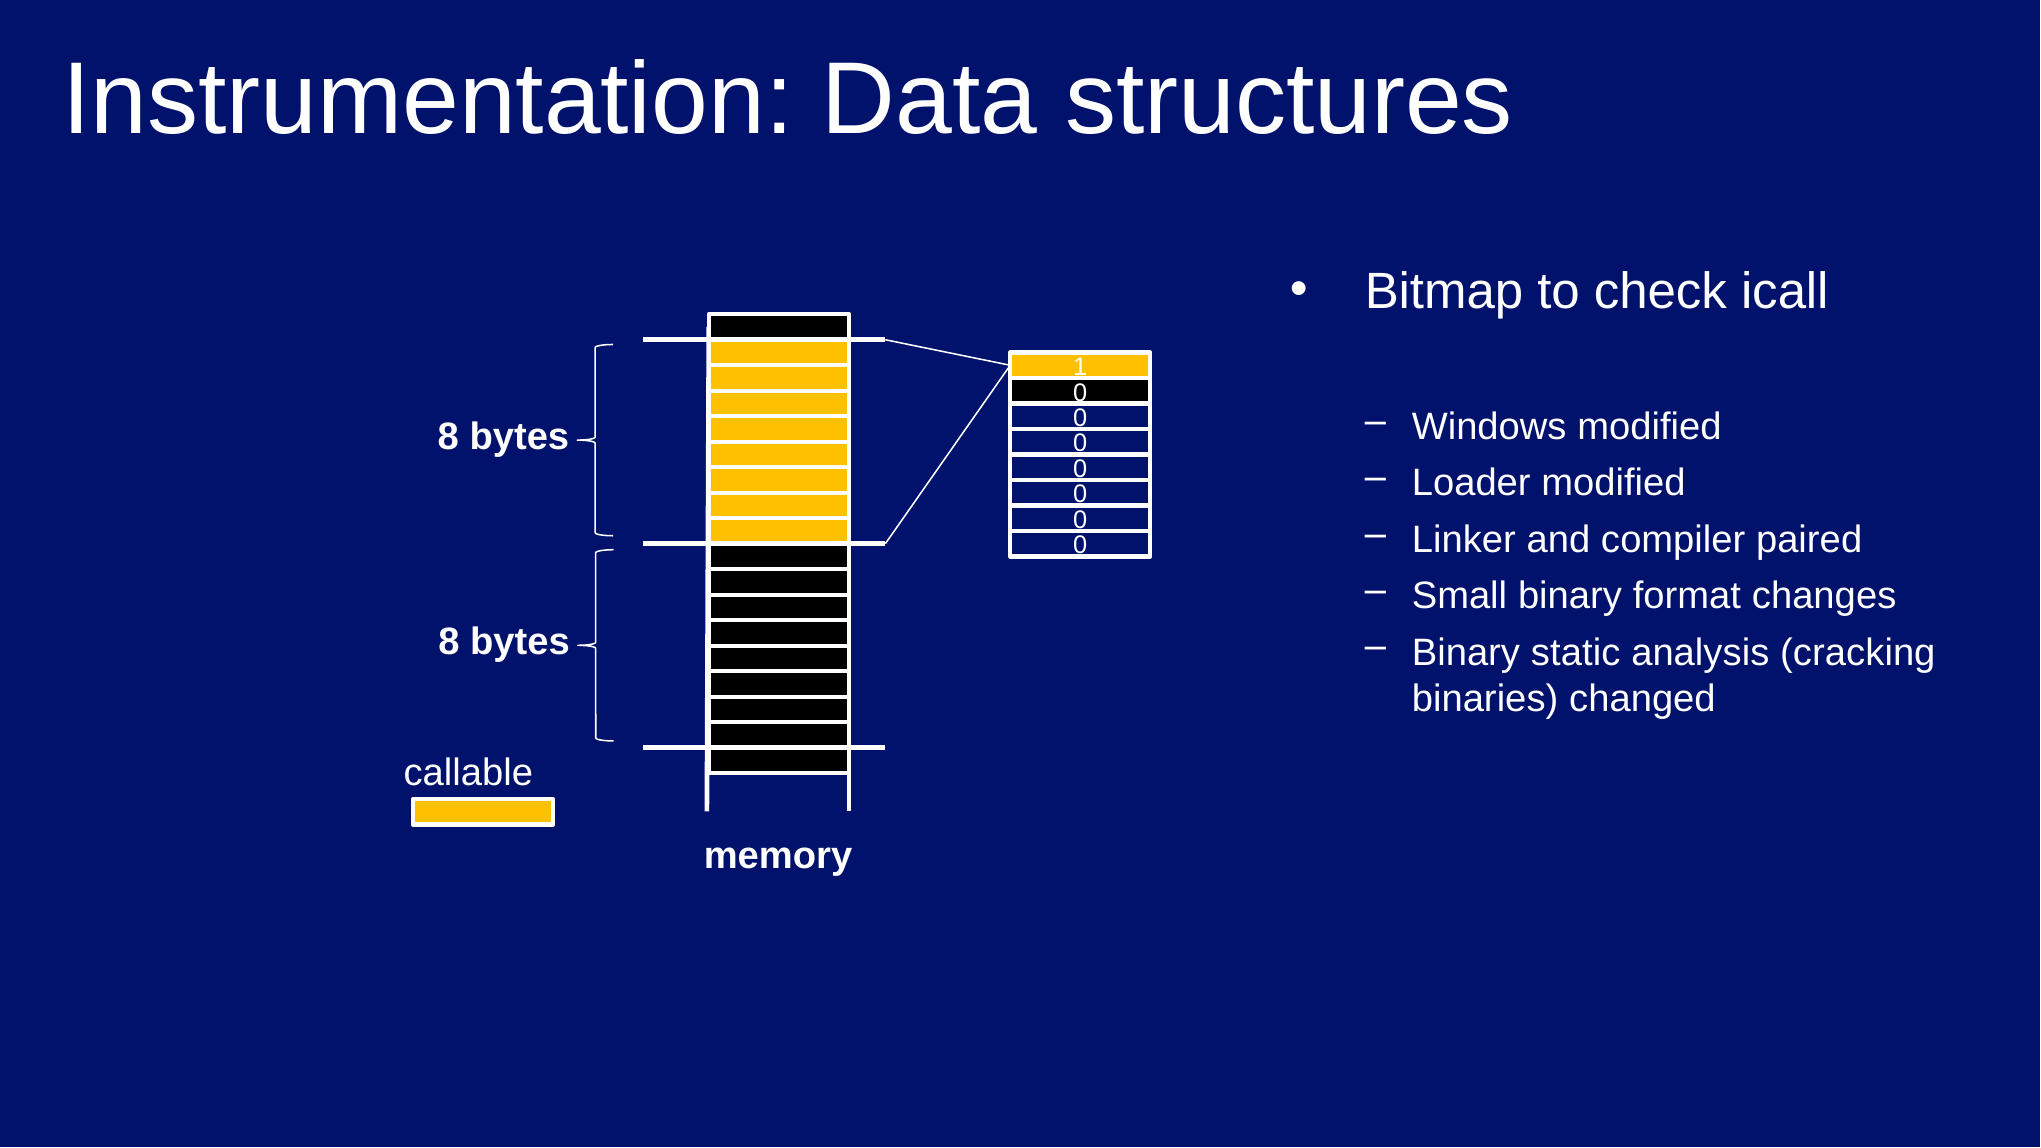

# Instrumentation: Data structures
Bitmap to check icall

Windows modified
Loader modified
Linker and compiler paired
Small binary format changes
Binary static analysis (cracking binaries) changed

1
0
0
0
0
0
0
0

8 bytes

8 bytes

callable

memory